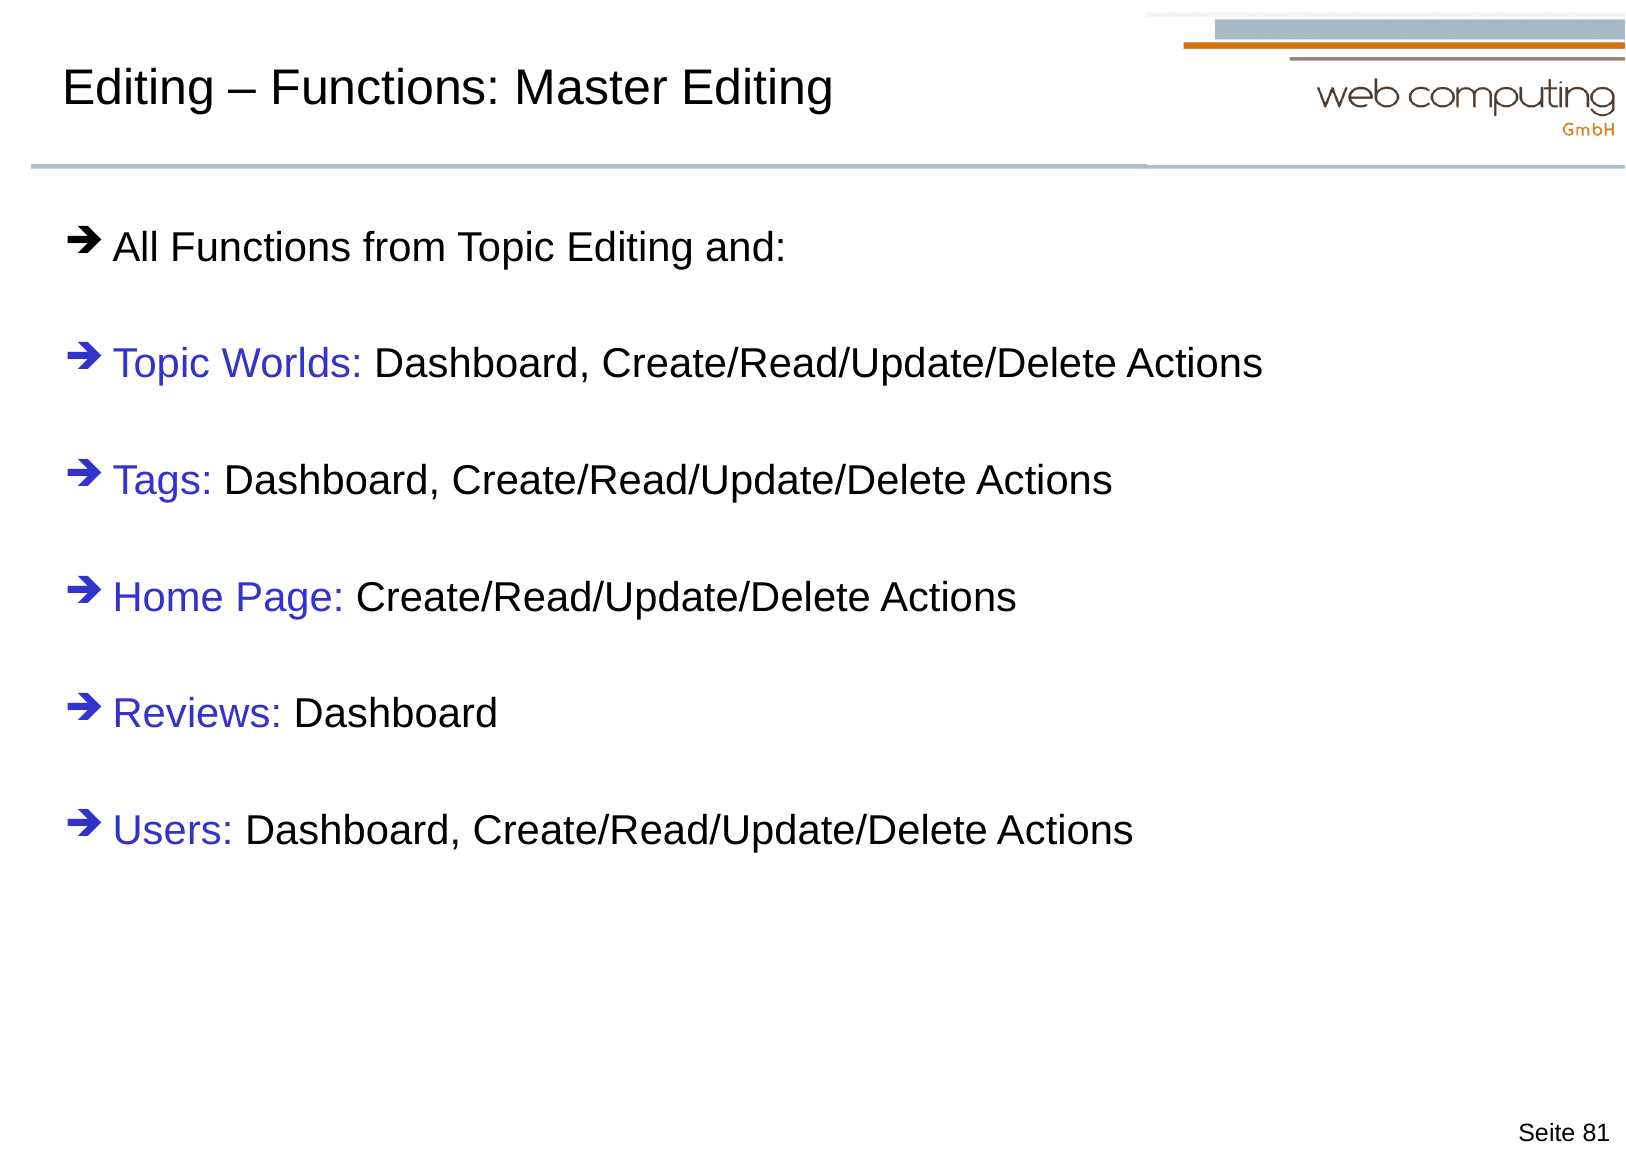

# Editing – Functions: Master Editing
All Functions from Topic Editing and:

Topic Worlds: Dashboard, Create/Read/Update/Delete Actions

Tags: Dashboard, Create/Read/Update/Delete Actions

Home Page: Create/Read/Update/Delete Actions

Reviews: Dashboard

Users: Dashboard, Create/Read/Update/Delete Actions

Seite 81